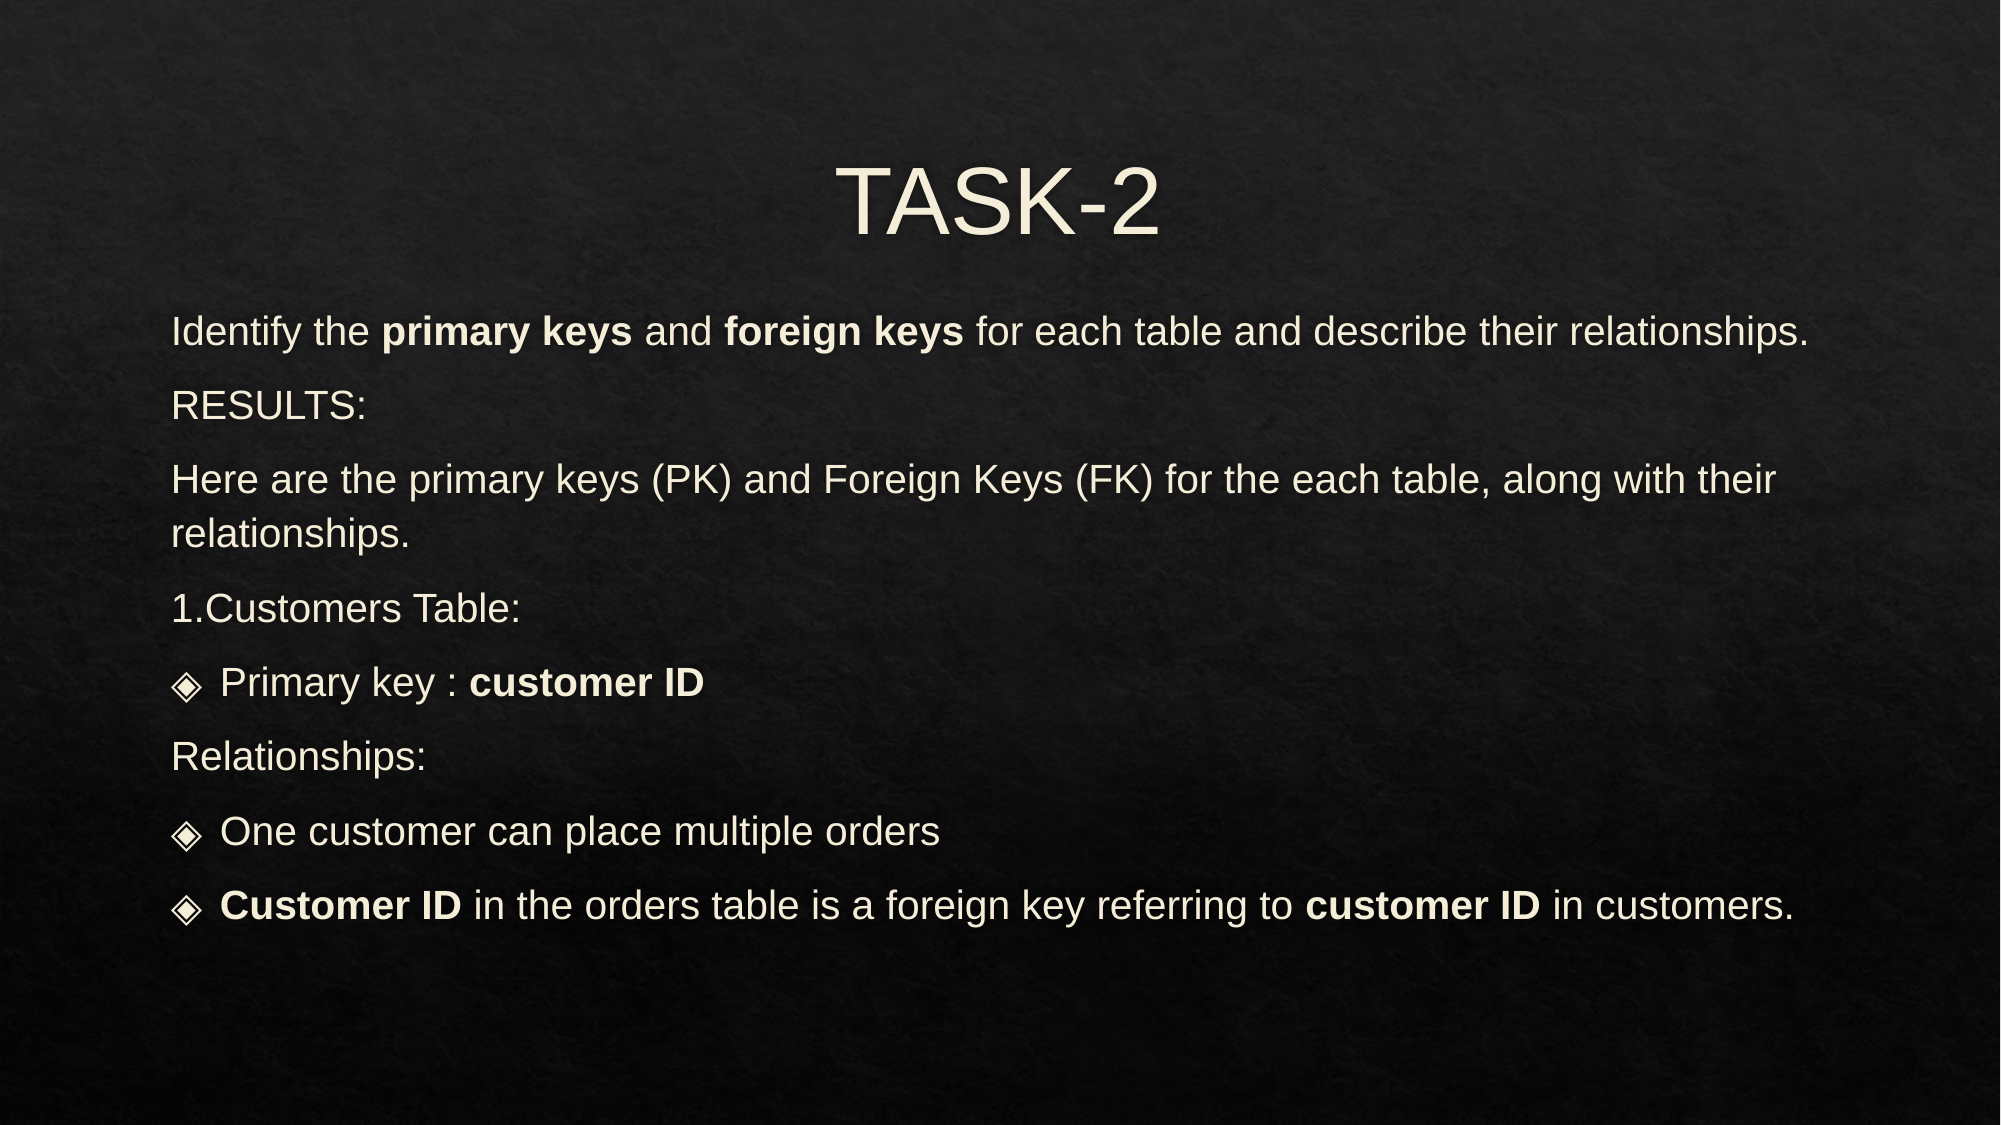

# TASK-2
Identify the primary keys and foreign keys for each table and describe their relationships.
RESULTS:
Here are the primary keys (PK) and Foreign Keys (FK) for the each table, along with their relationships.
1.Customers Table:
Primary key : customer ID
Relationships:
One customer can place multiple orders
Customer ID in the orders table is a foreign key referring to customer ID in customers.